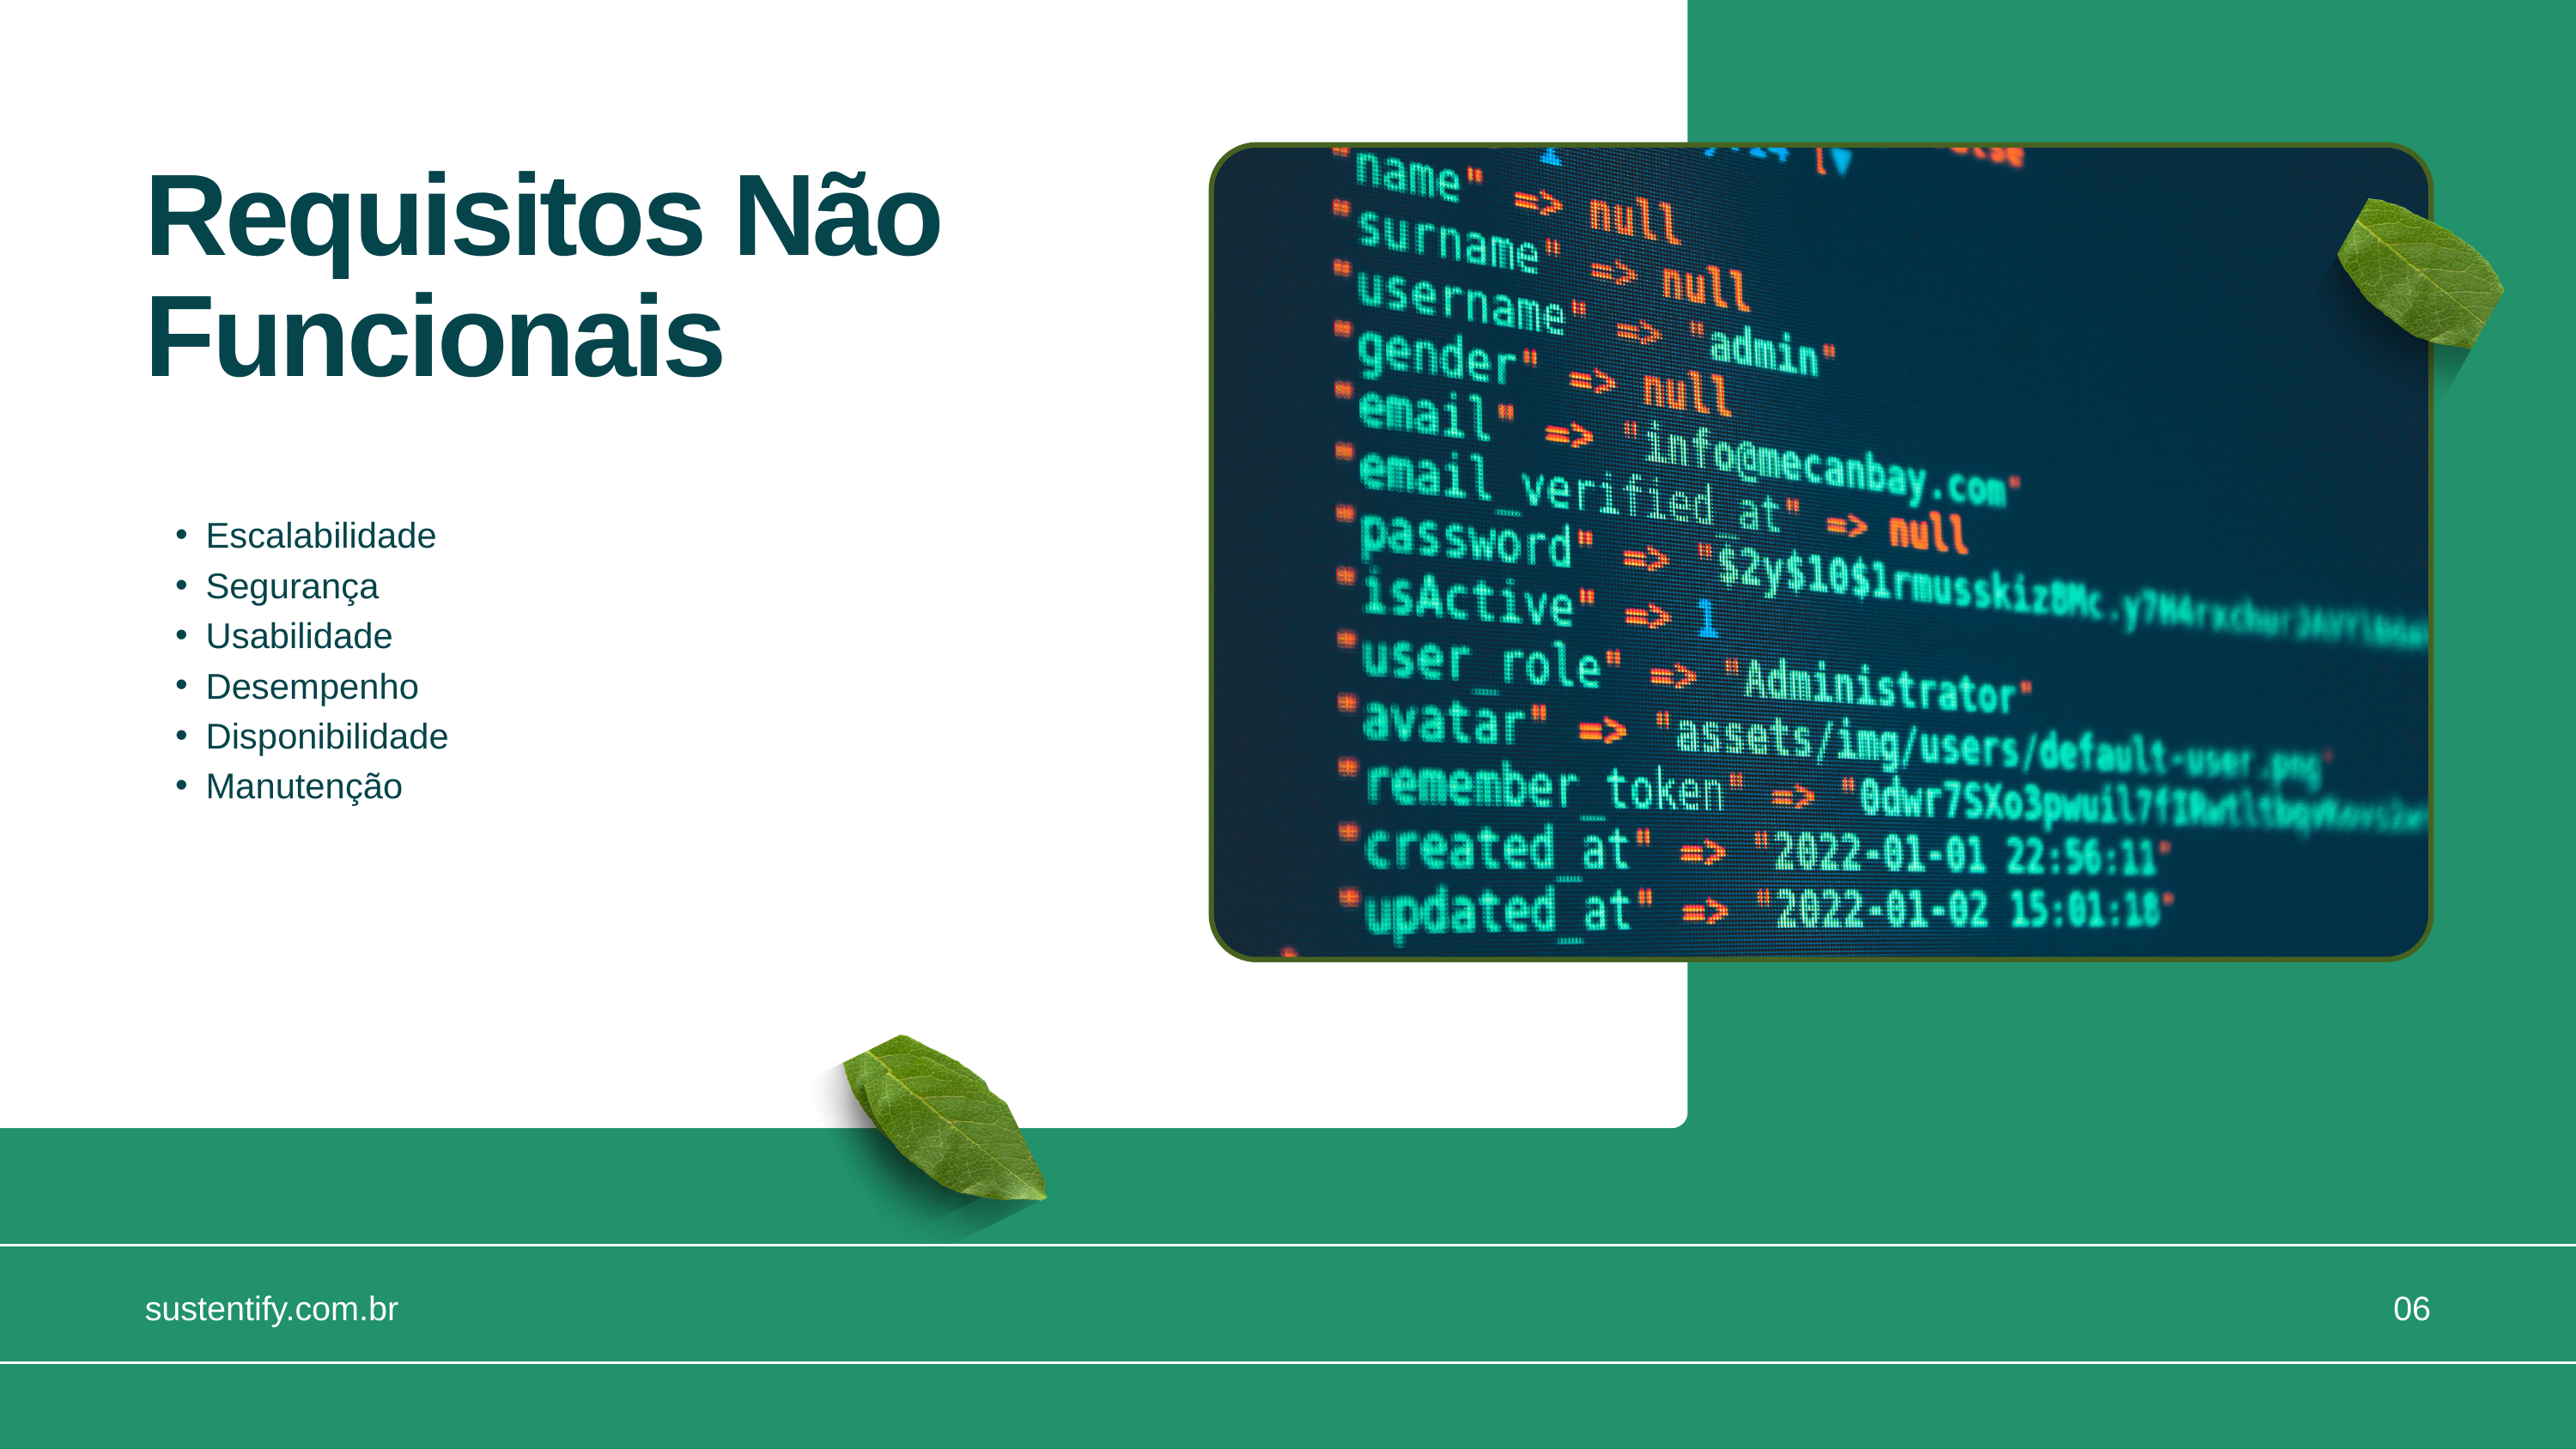

Requisitos Não Funcionais

Escalabilidade
Segurança
Usabilidade
Desempenho
Disponibilidade
Manutenção

sustentify.com.br
06